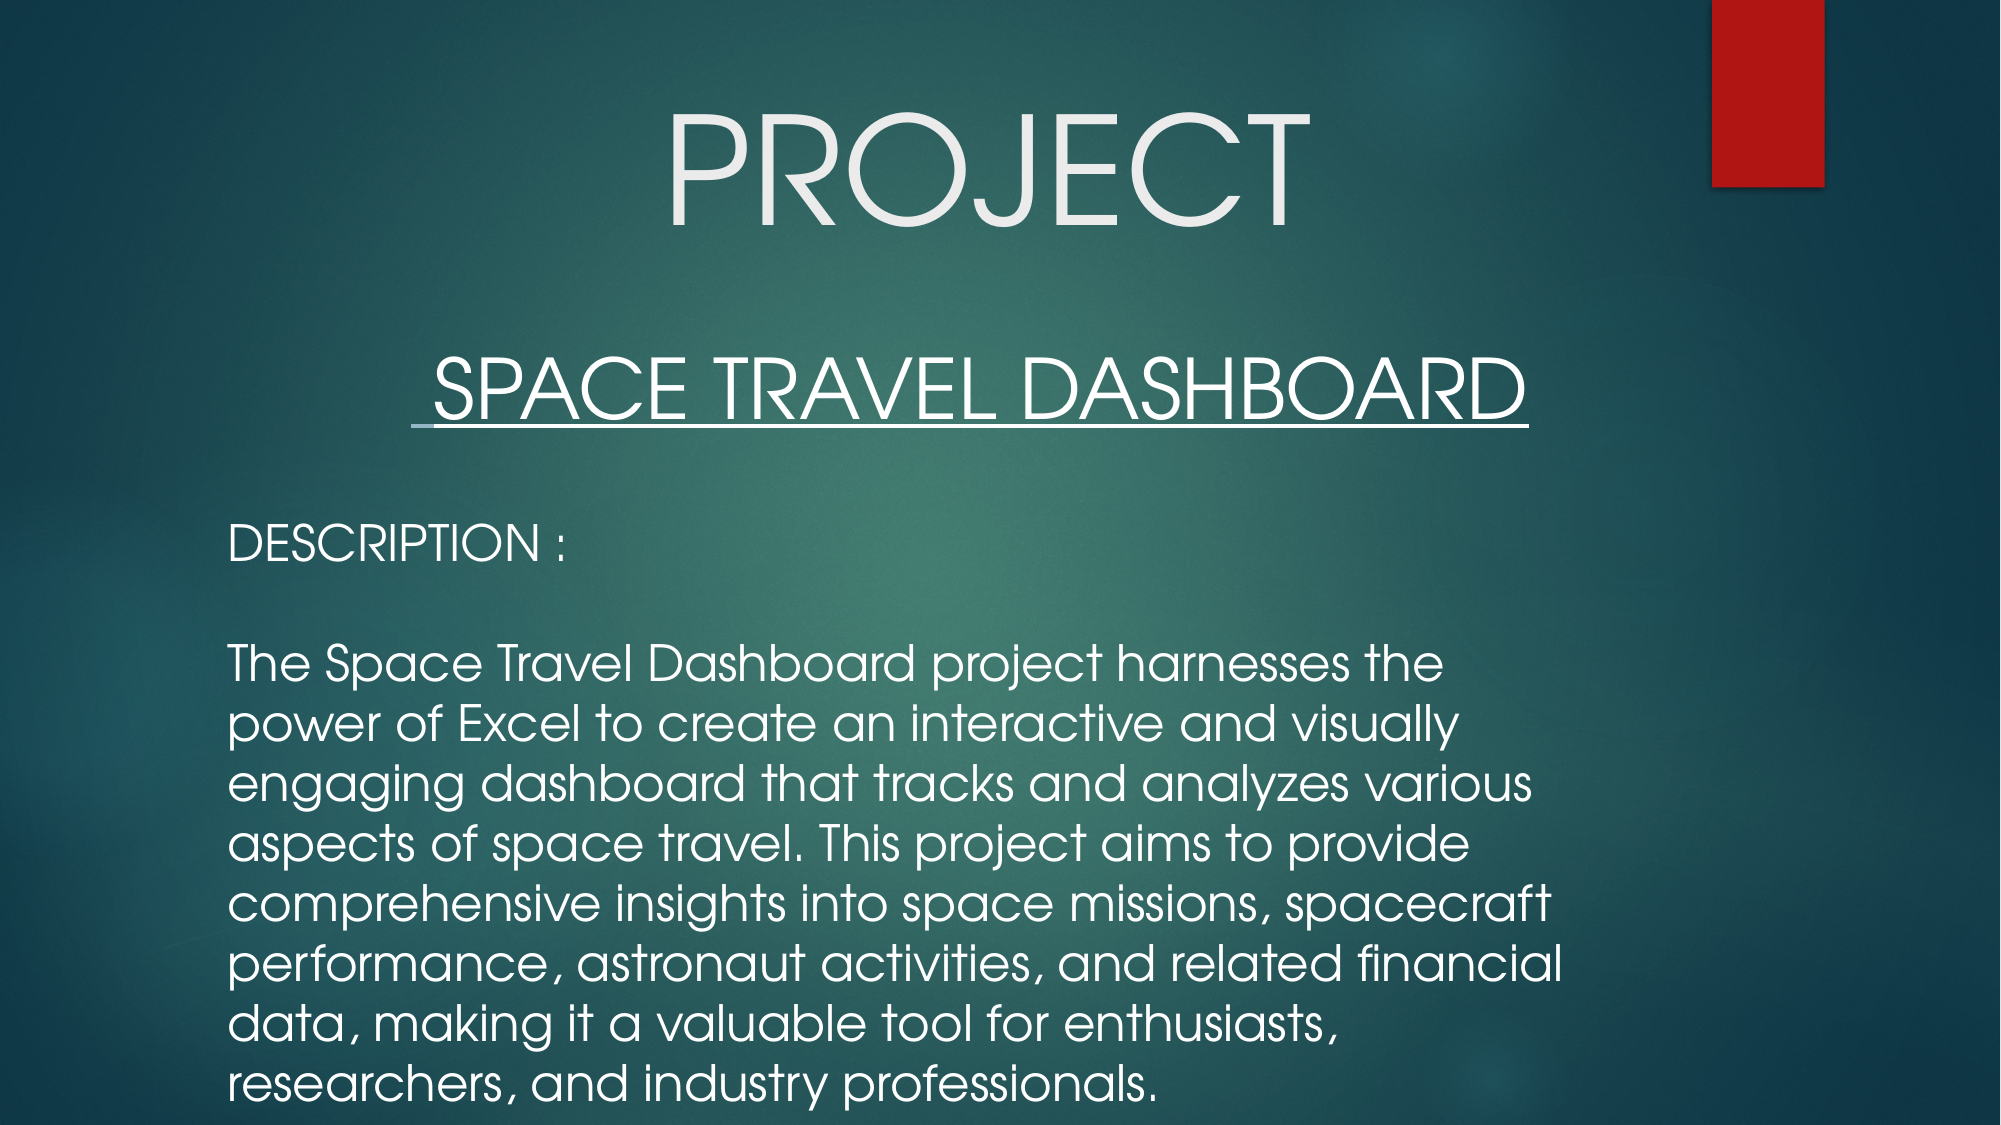

# PROJECT
 SPACE TRAVEL DASHBOARD

DESCRIPTION :

The Space Travel Dashboard project harnesses the power of Excel to create an interactive and visually engaging dashboard that tracks and analyzes various aspects of space travel. This project aims to provide comprehensive insights into space missions, spacecraft performance, astronaut activities, and related financial data, making it a valuable tool for enthusiasts, researchers, and industry professionals.